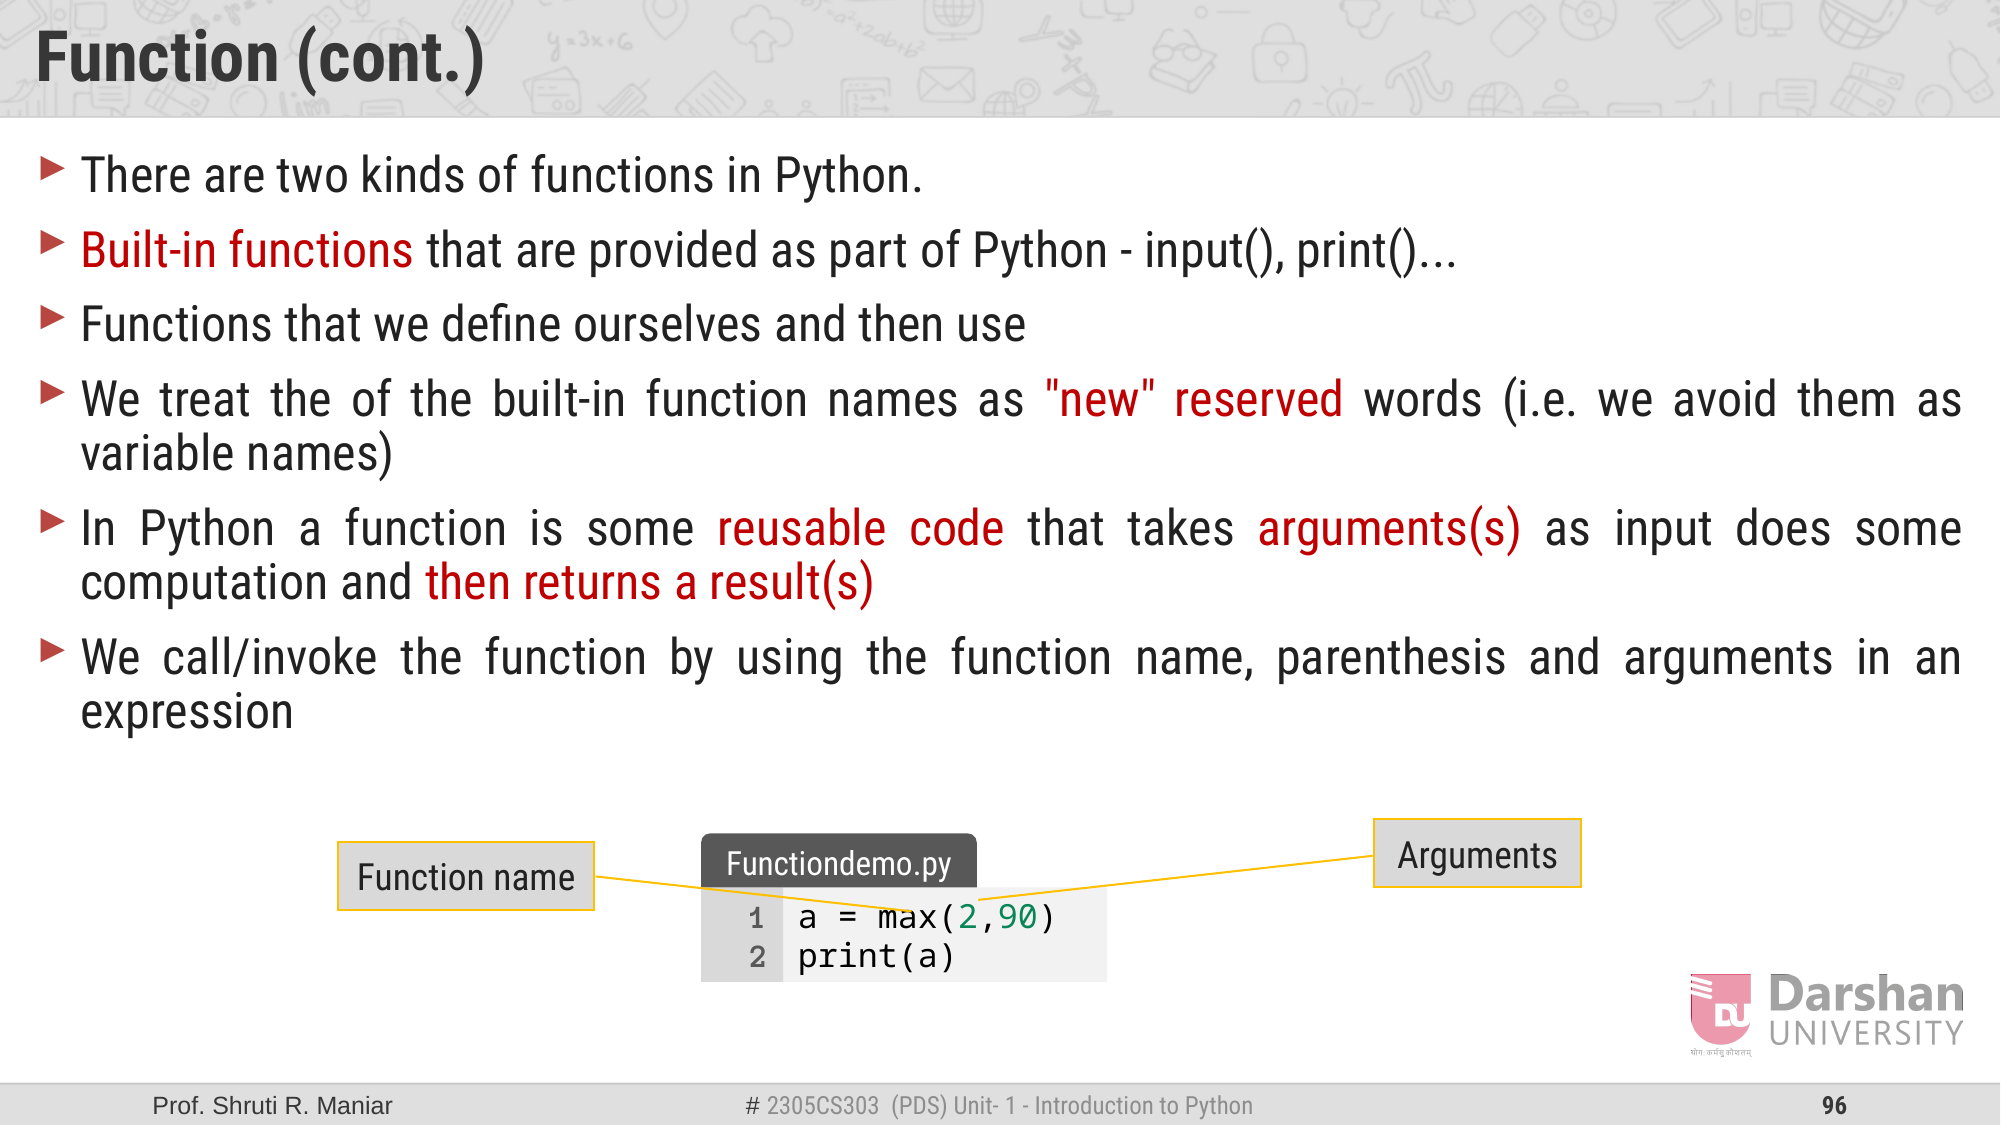

# Function (cont.)
There are two kinds of functions in Python.
Built-in functions that are provided as part of Python - input(), print()...
Functions that we define ourselves and then use
We treat the of the built-in function names as "new" reserved words (i.e. we avoid them as variable names)
In Python a function is some reusable code that takes arguments(s) as input does some computation and then returns a result(s)
We call/invoke the function by using the function name, parenthesis and arguments in an expression

Arguments
Functiondemo.py
Function name
1
2
a = max(2,90)
print(a)